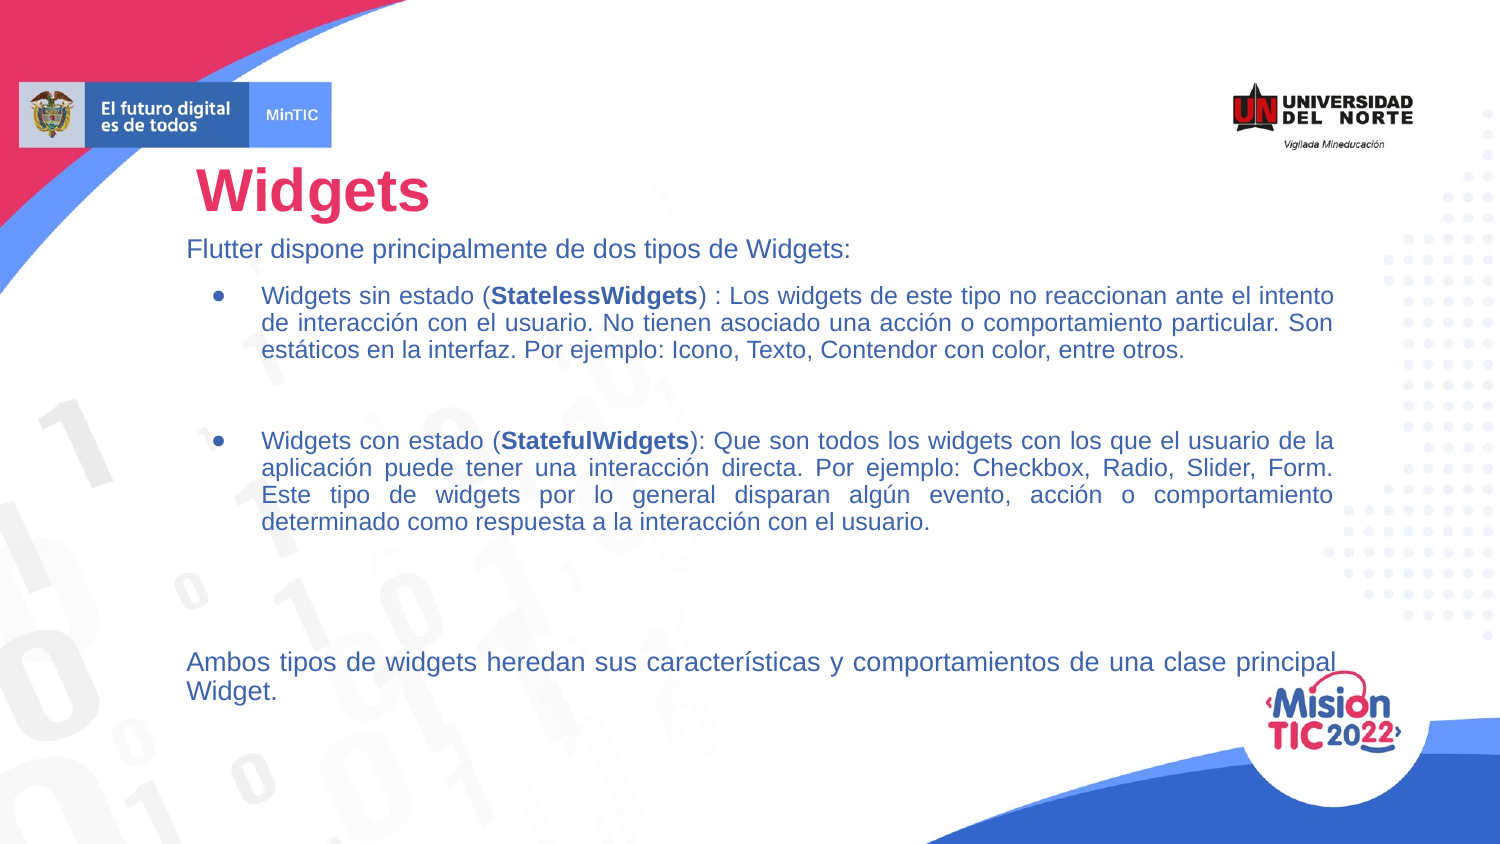

Widgets
Flutter dispone principalmente de dos tipos de Widgets:
Widgets sin estado (StatelessWidgets) : Los widgets de este tipo no reaccionan ante el intento de interacción con el usuario. No tienen asociado una acción o comportamiento particular. Son estáticos en la interfaz. Por ejemplo: Icono, Texto, Contendor con color, entre otros.

Widgets con estado (StatefulWidgets): Que son todos los widgets con los que el usuario de la aplicación puede tener una interacción directa. Por ejemplo: Checkbox, Radio, Slider, Form. Este tipo de widgets por lo general disparan algún evento, acción o comportamiento determinado como respuesta a la interacción con el usuario.

Ambos tipos de widgets heredan sus características y comportamientos de una clase principal Widget.